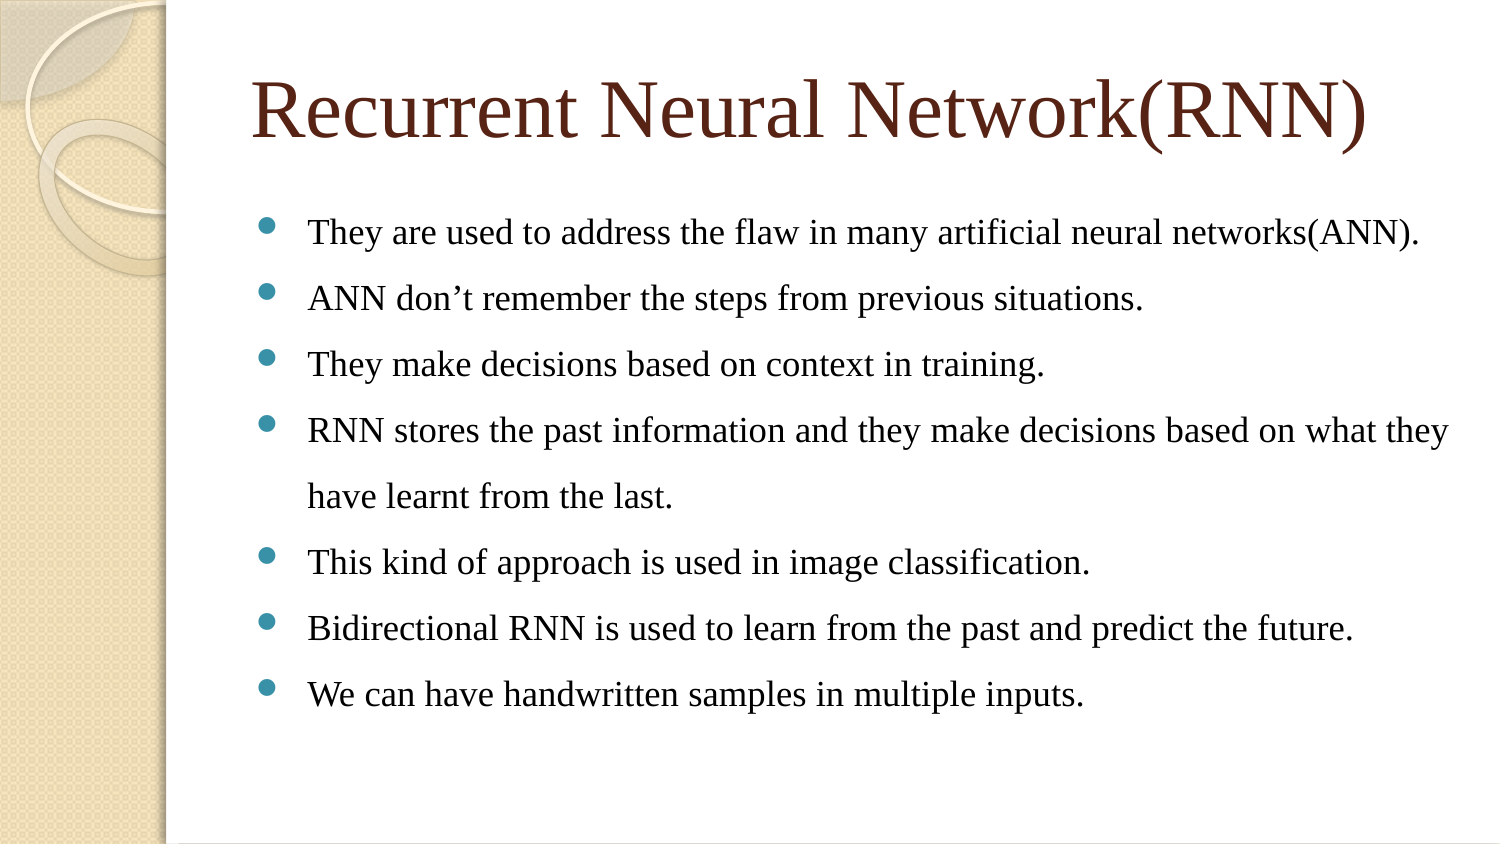

# Recurrent Neural Network(RNN)
They are used to address the flaw in many artificial neural networks(ANN).
ANN don’t remember the steps from previous situations.
They make decisions based on context in training.
RNN stores the past information and they make decisions based on what they have learnt from the last.
This kind of approach is used in image classification.
Bidirectional RNN is used to learn from the past and predict the future.
We can have handwritten samples in multiple inputs.